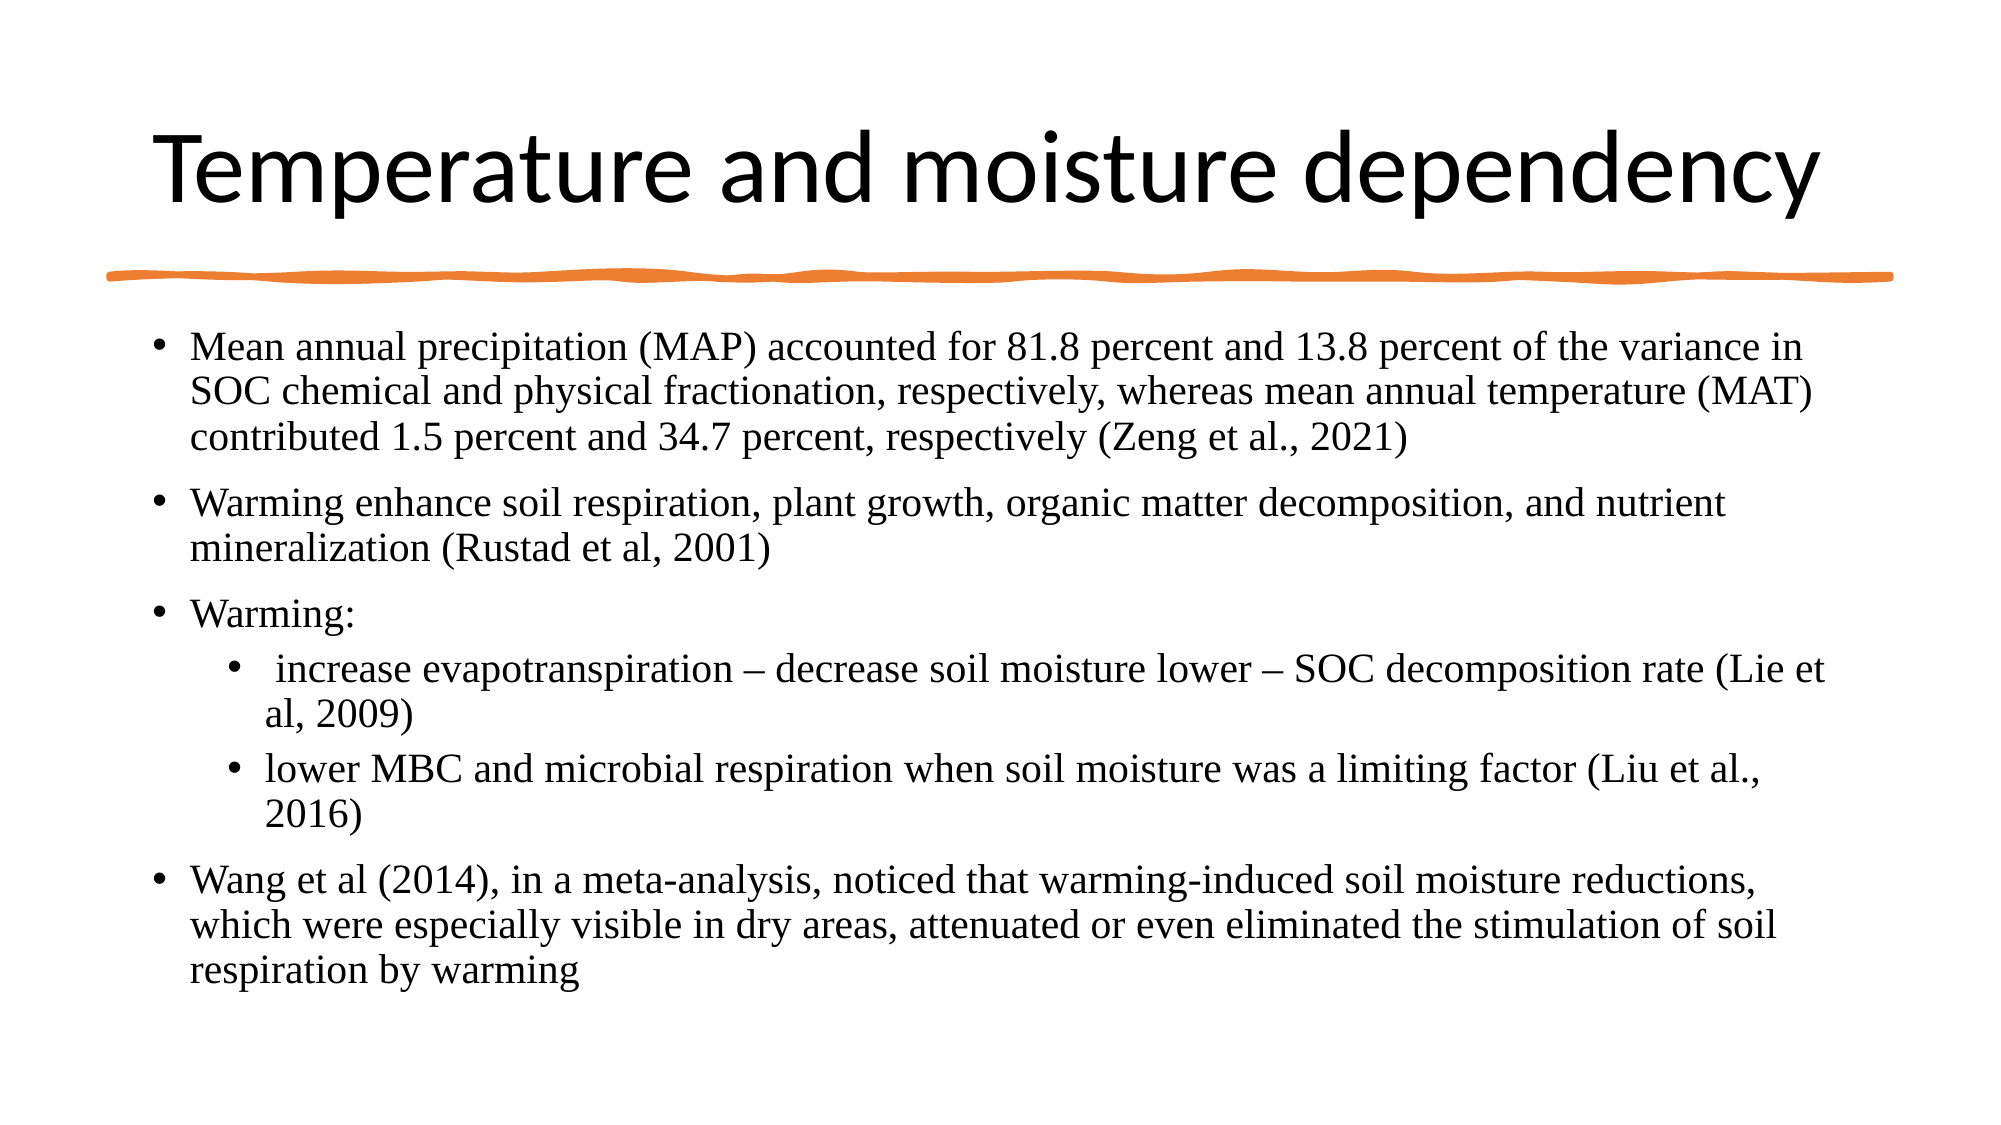

# Temperature and moisture dependency

Mean annual precipitation (MAP) accounted for 81.8 percent and 13.8 percent of the variance in SOC chemical and physical fractionation, respectively, whereas mean annual temperature (MAT) contributed 1.5 percent and 34.7 percent, respectively (Zeng et al., 2021)
Warming enhance soil respiration, plant growth, organic matter decomposition, and nutrient mineralization (Rustad et al, 2001)
Warming:
 increase evapotranspiration – decrease soil moisture lower – SOC decomposition rate (Lie et al, 2009)
lower MBC and microbial respiration when soil moisture was a limiting factor (Liu et al., 2016)
Wang et al (2014), in a meta-analysis, noticed that warming-induced soil moisture reductions, which were especially visible in dry areas, attenuated or even eliminated the stimulation of soil respiration by warming